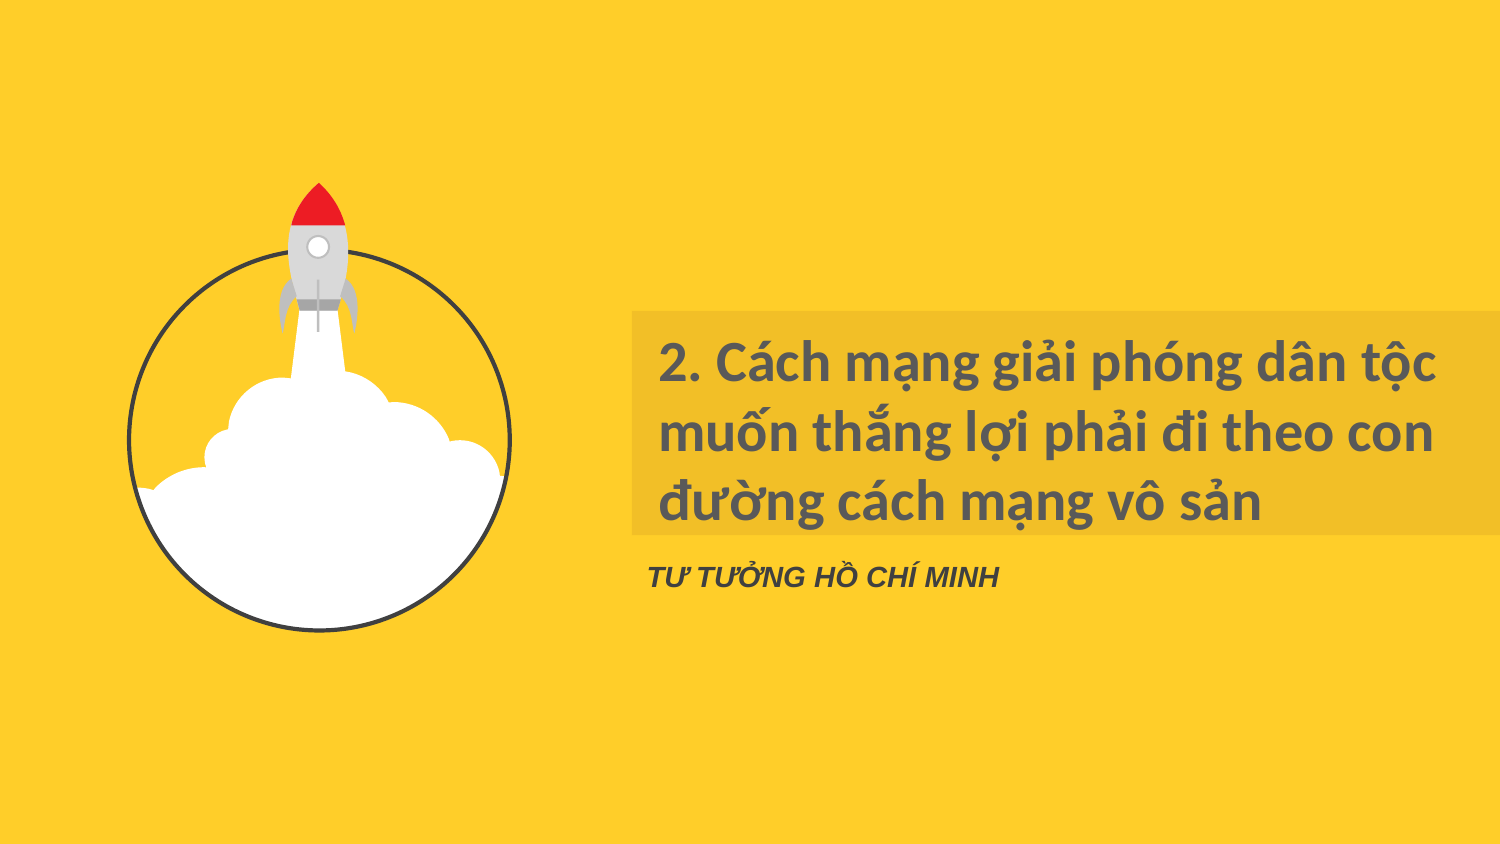

2. Cách mạng giải phóng dân tộc muốn thắng lợi phải đi theo con đường cách mạng vô sản
TƯ TƯỞNG HỒ CHÍ MINH